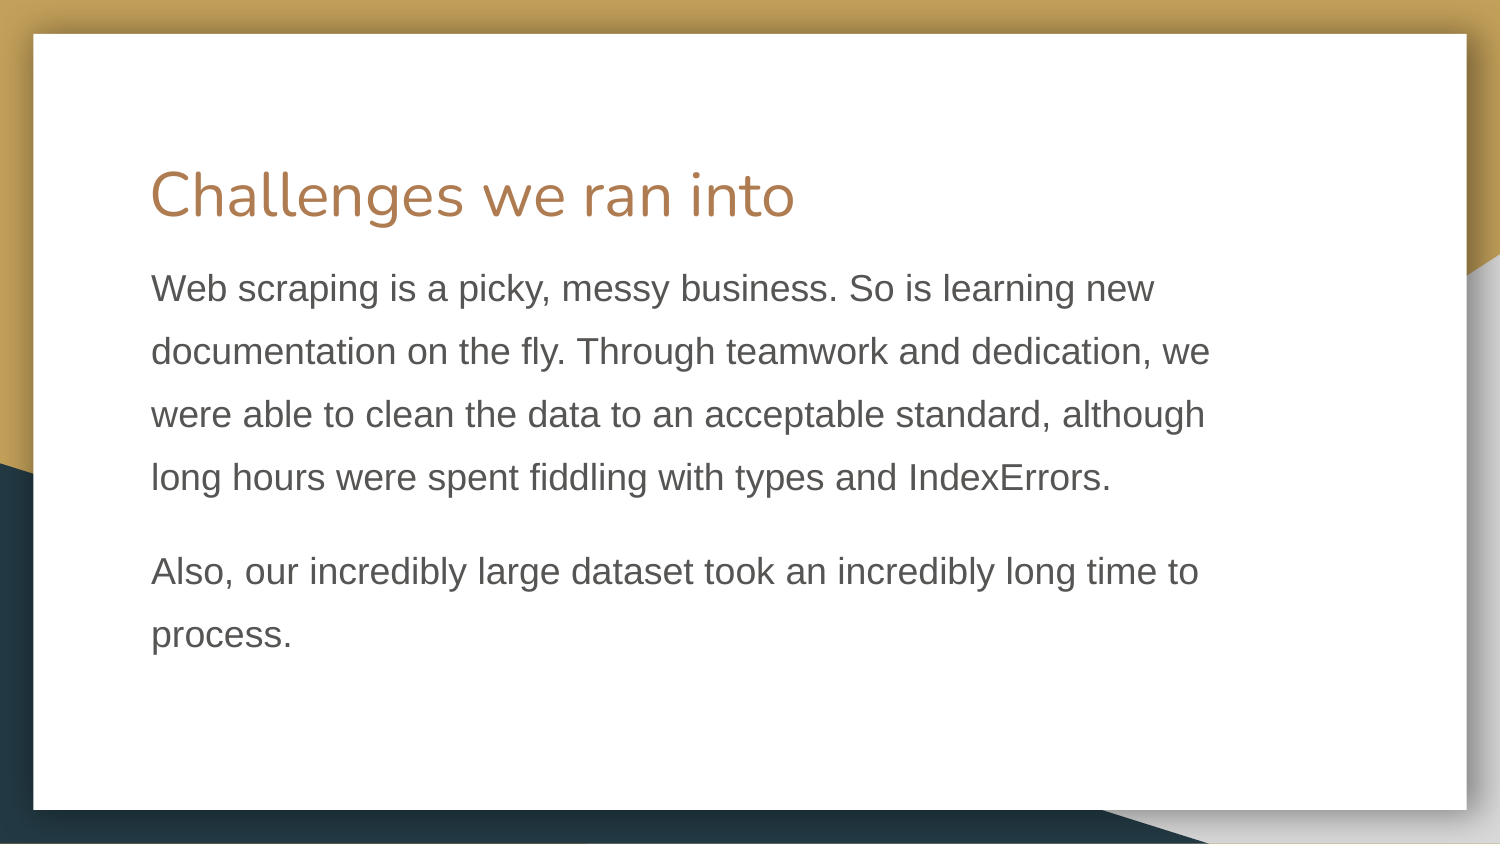

# Challenges we ran into
Web scraping is a picky, messy business. So is learning new documentation on the fly. Through teamwork and dedication, we were able to clean the data to an acceptable standard, although long hours were spent fiddling with types and IndexErrors.
Also, our incredibly large dataset took an incredibly long time to process.